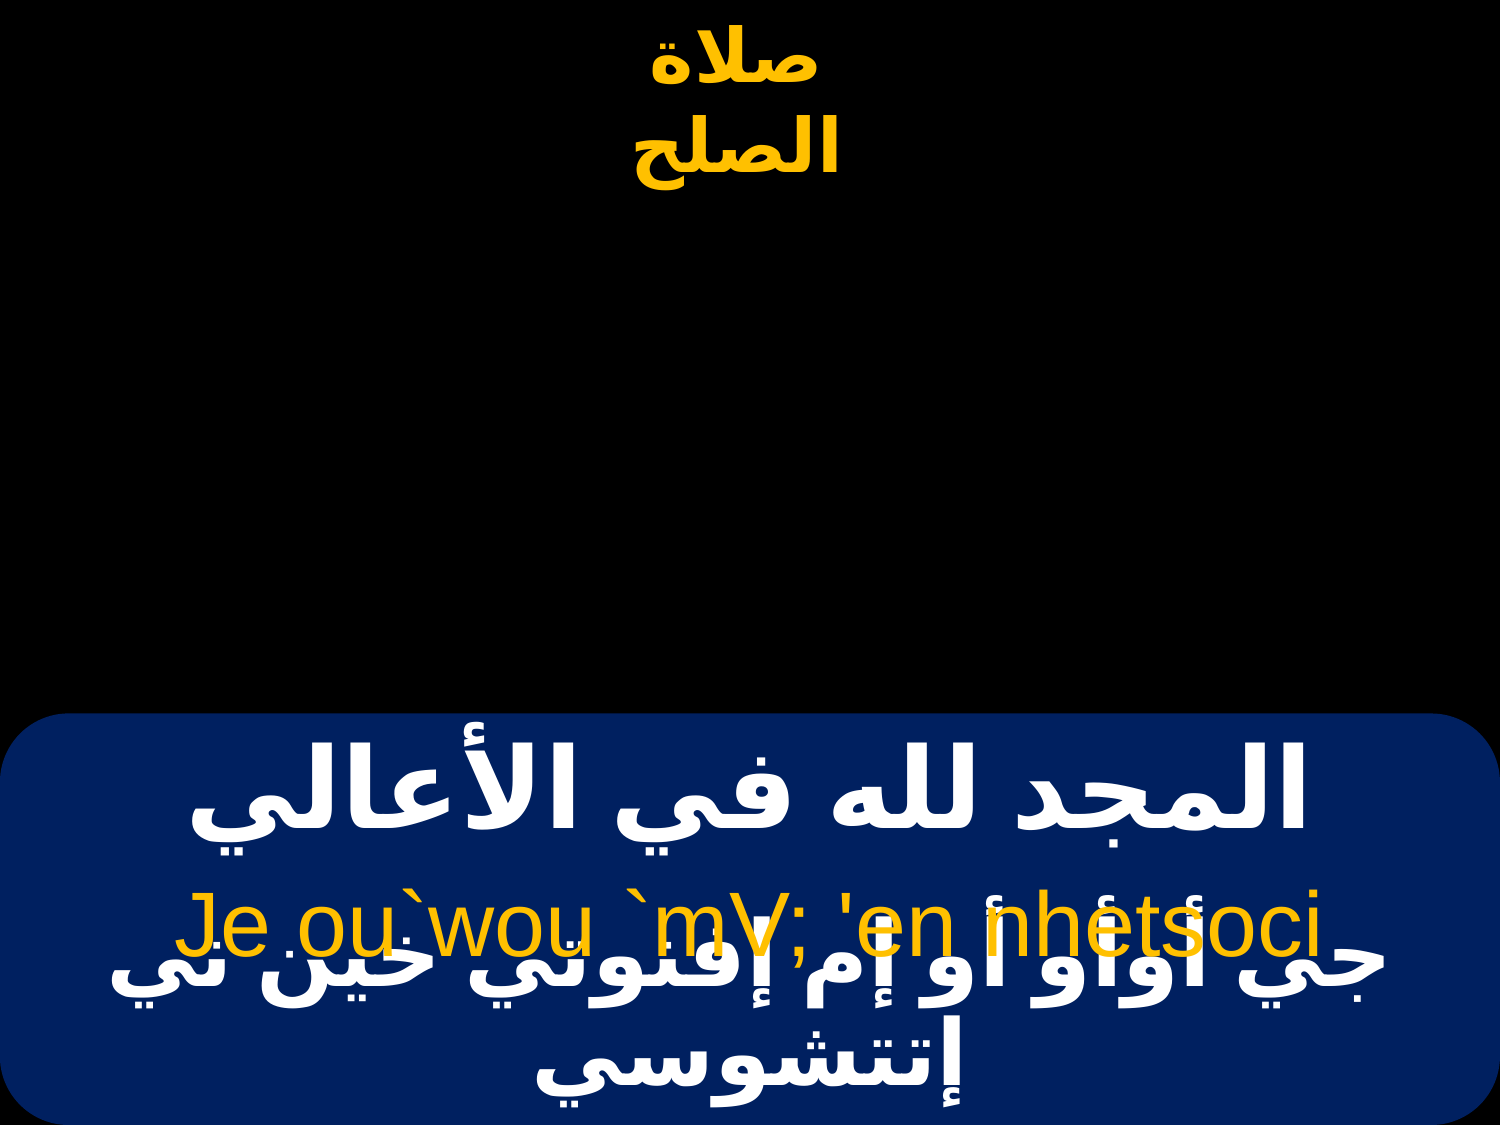

# المجد لله في الأعالي
Je ou`wou `mV; 'en nhetsoci
جي أوأو أو إم إفنوتي خين ني إتتشوسي